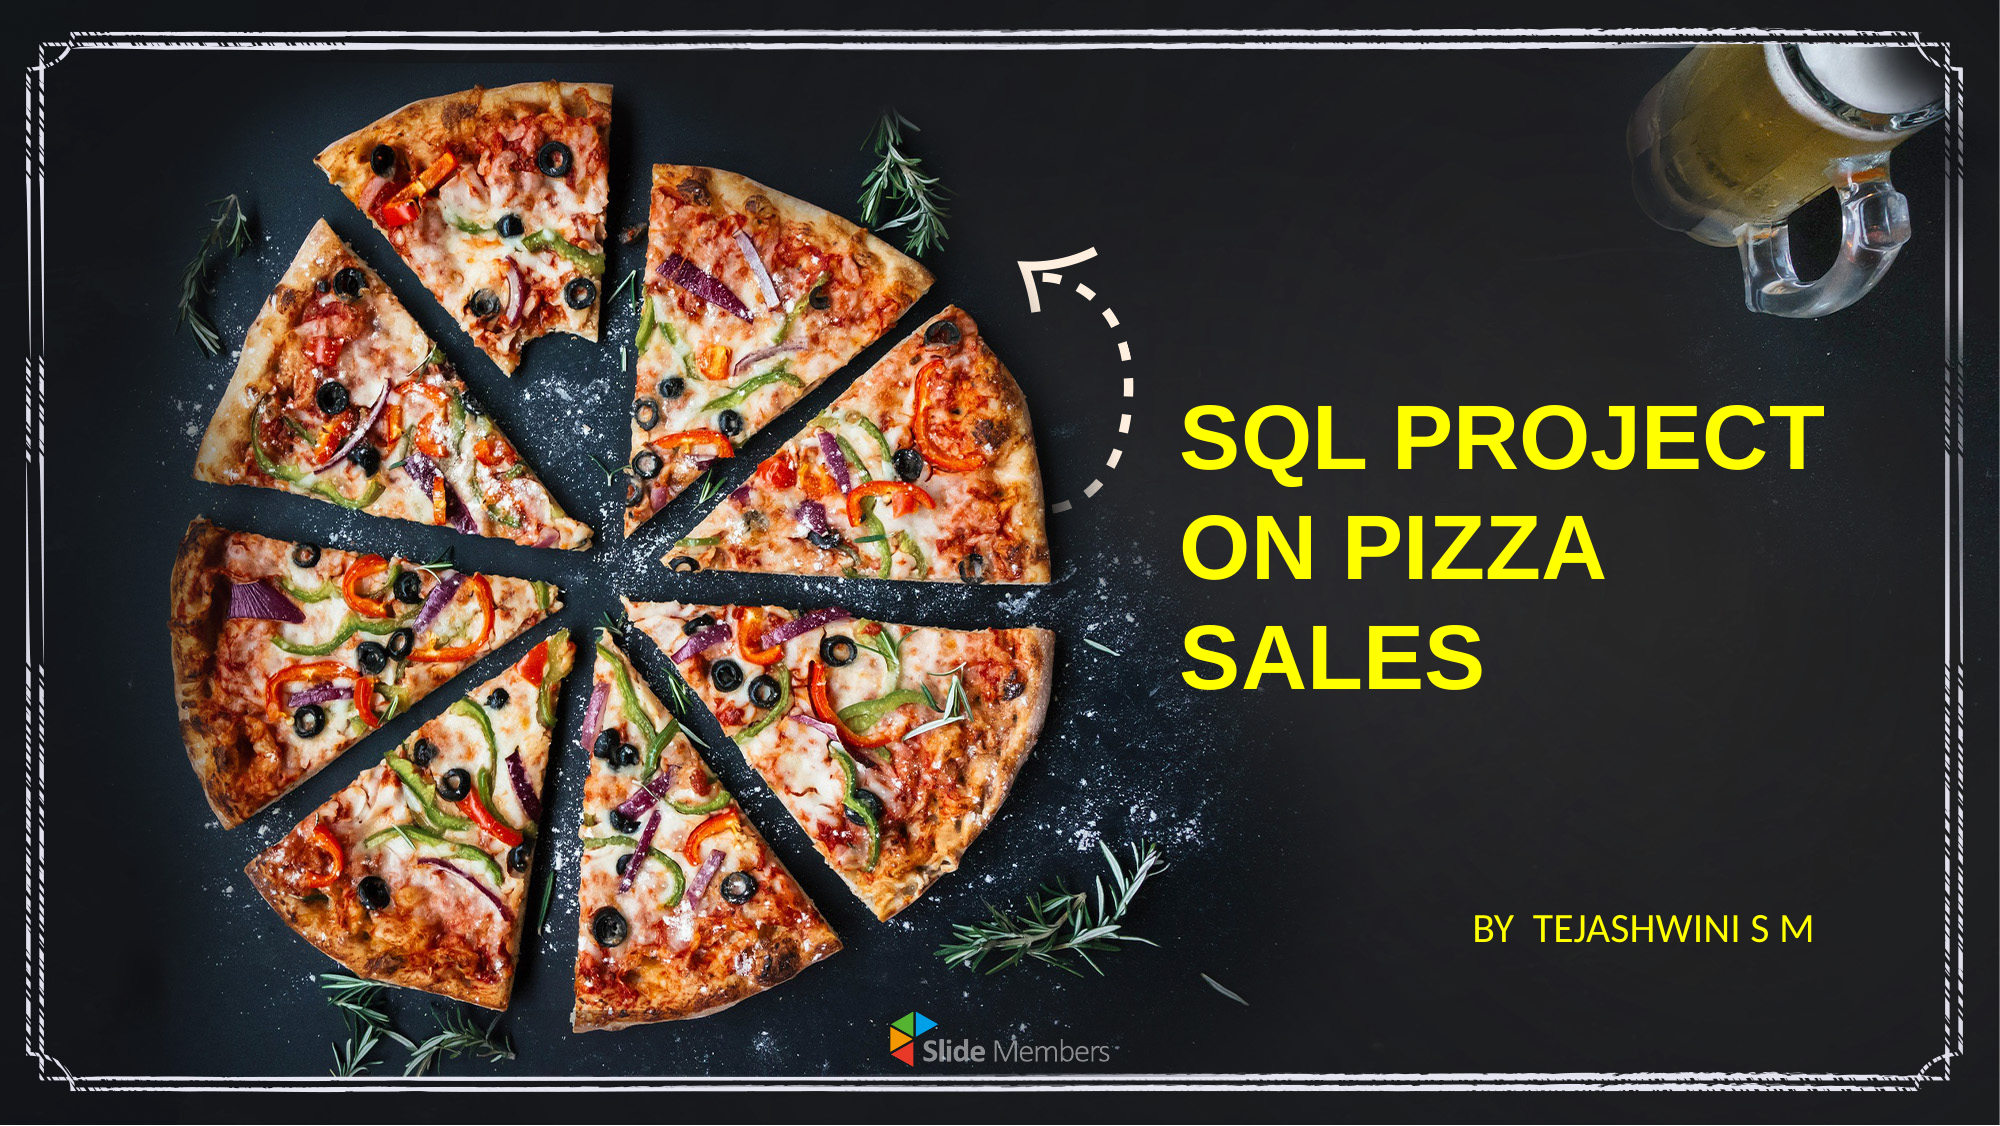

SQL PROJECT ON PIZZA SALES
BY  TEJASHWINI S M